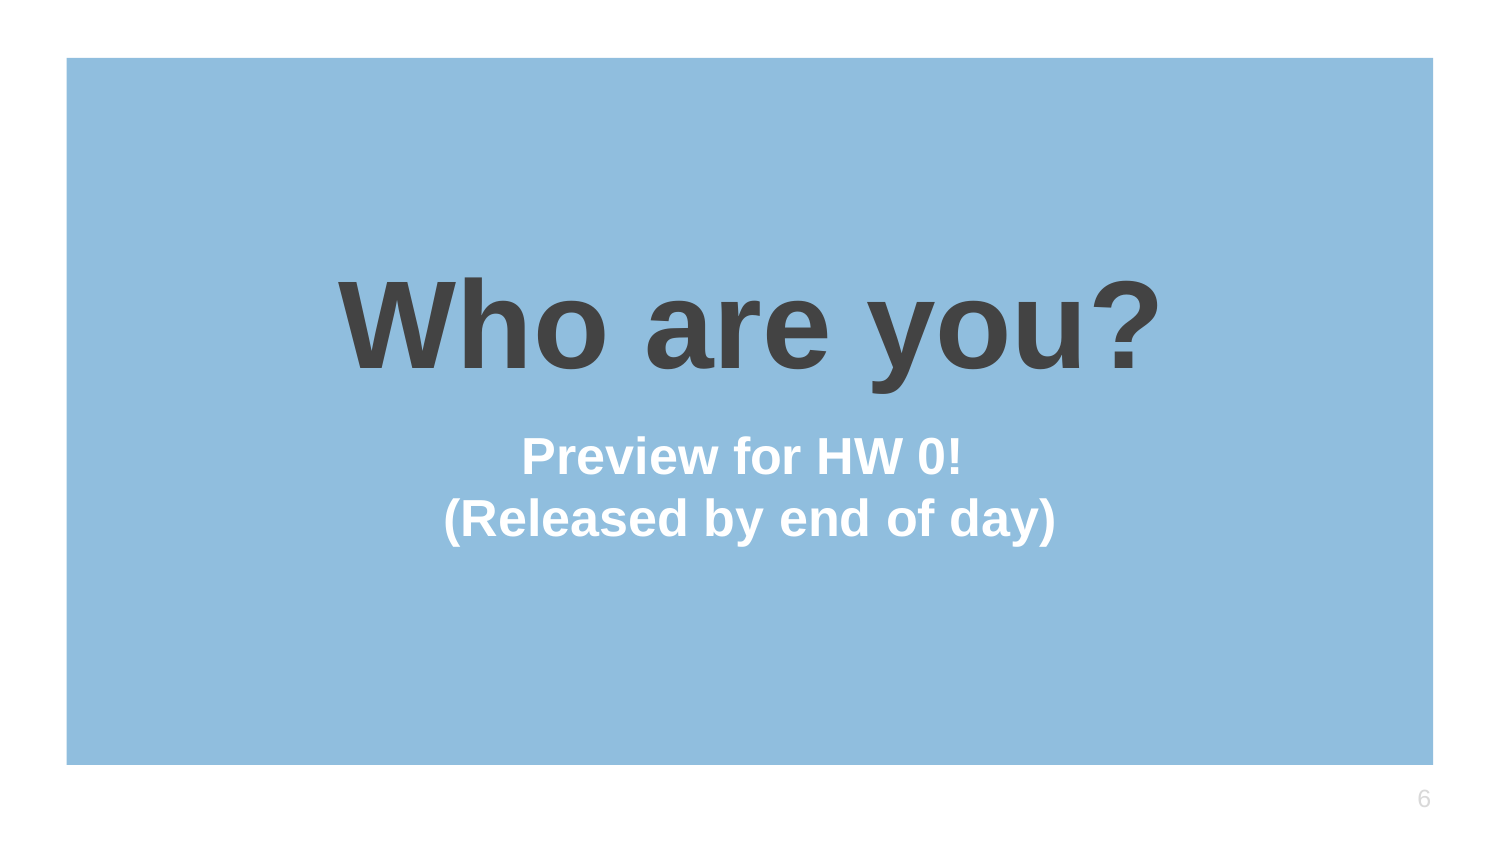

# Who are you?
Preview for HW 0!
(Released by end of day)
6